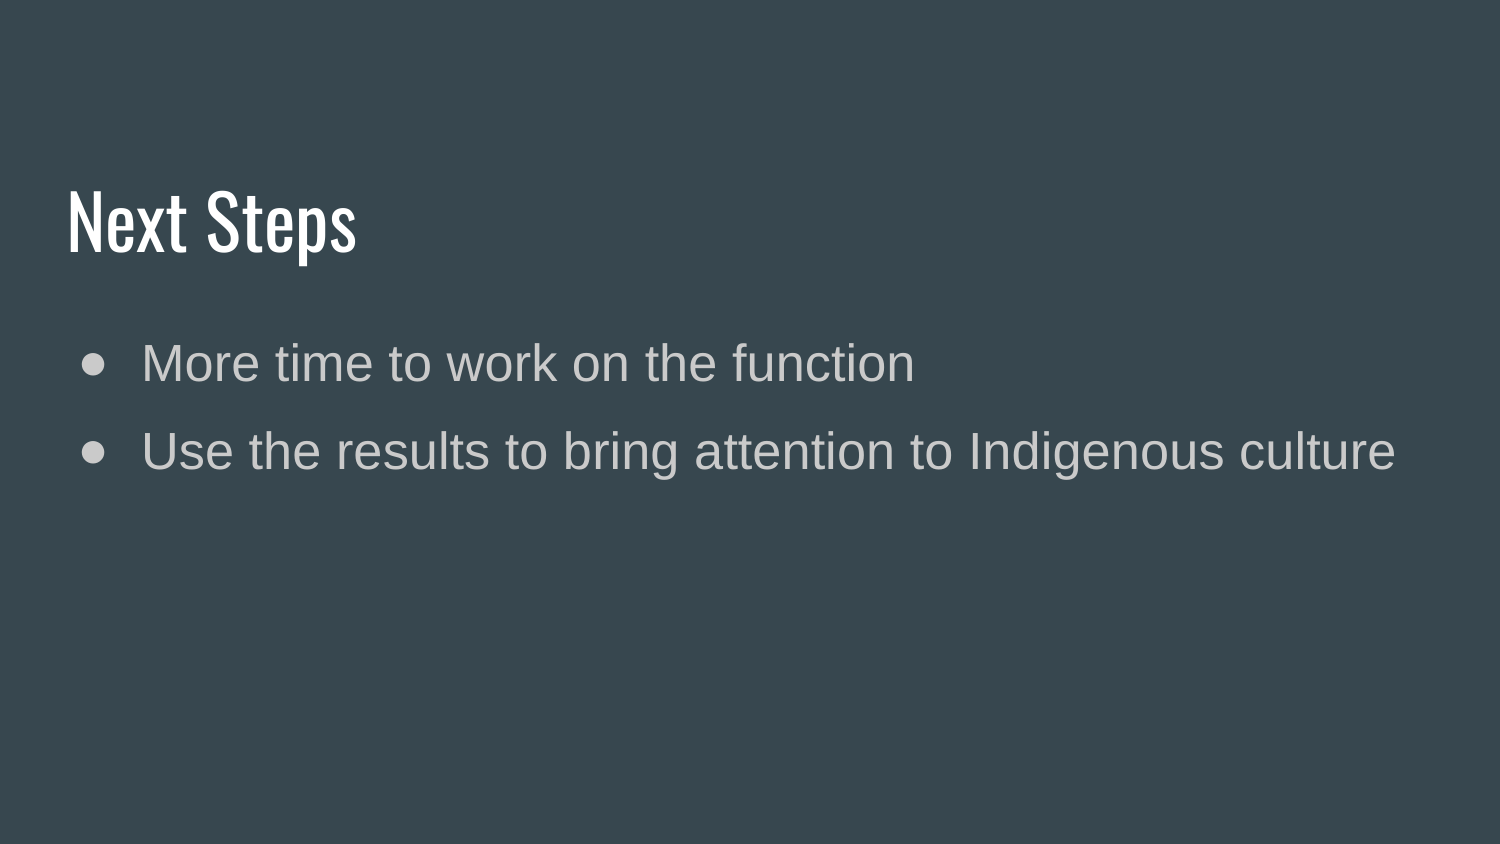

# Next Steps
More time to work on the function
Use the results to bring attention to Indigenous culture